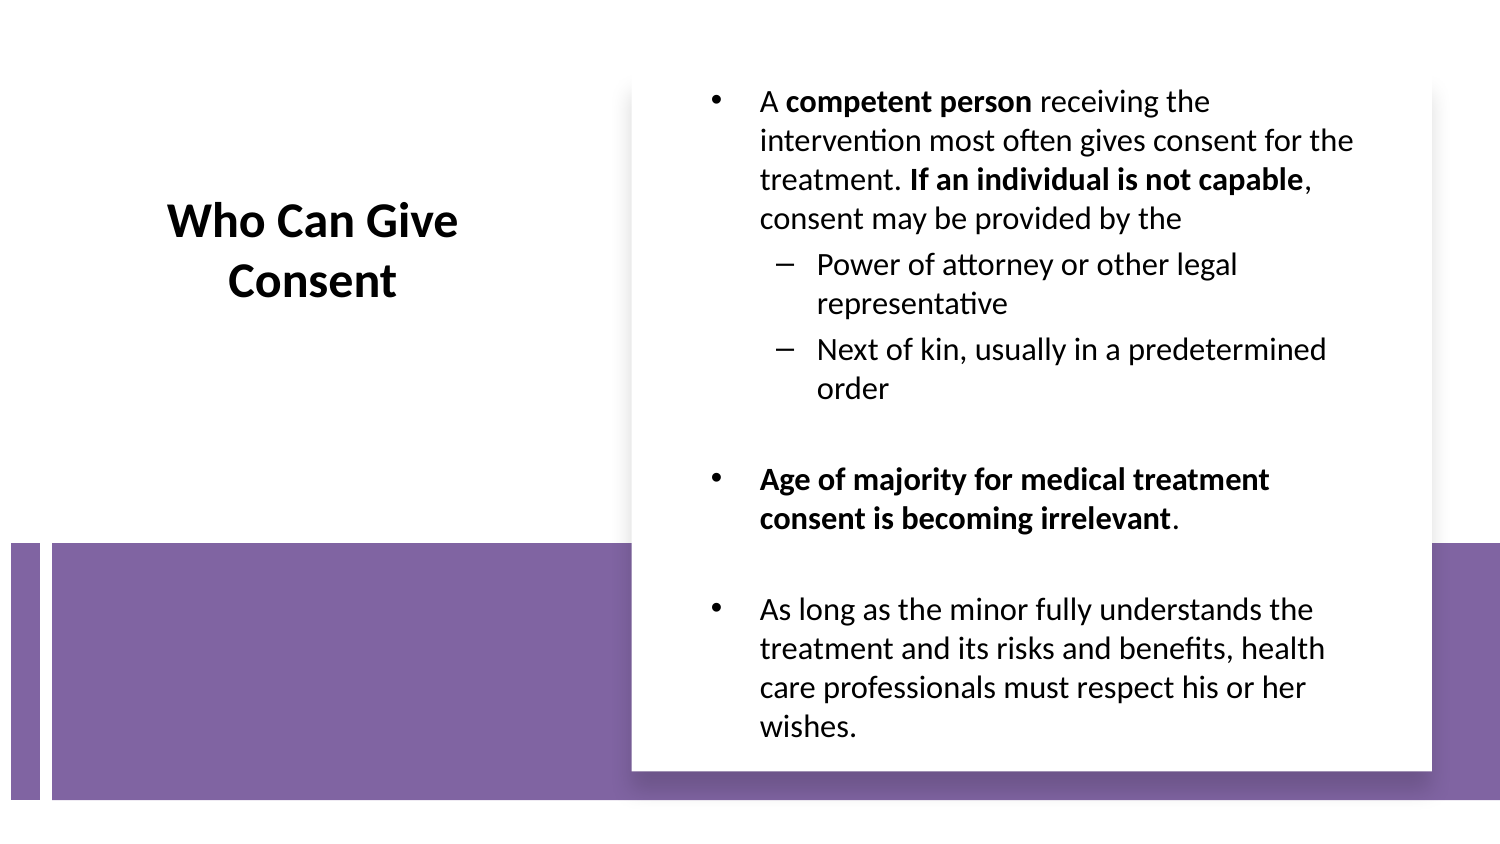

A competent person receiving the intervention most often gives consent for the treatment. If an individual is not capable, consent may be provided by the
Power of attorney or other legal representative
Next of kin, usually in a predetermined order

Age of majority for medical treatment consent is becoming irrelevant.

As long as the minor fully understands the treatment and its risks and benefits, health care professionals must respect his or her wishes.

# Who Can Give Consent